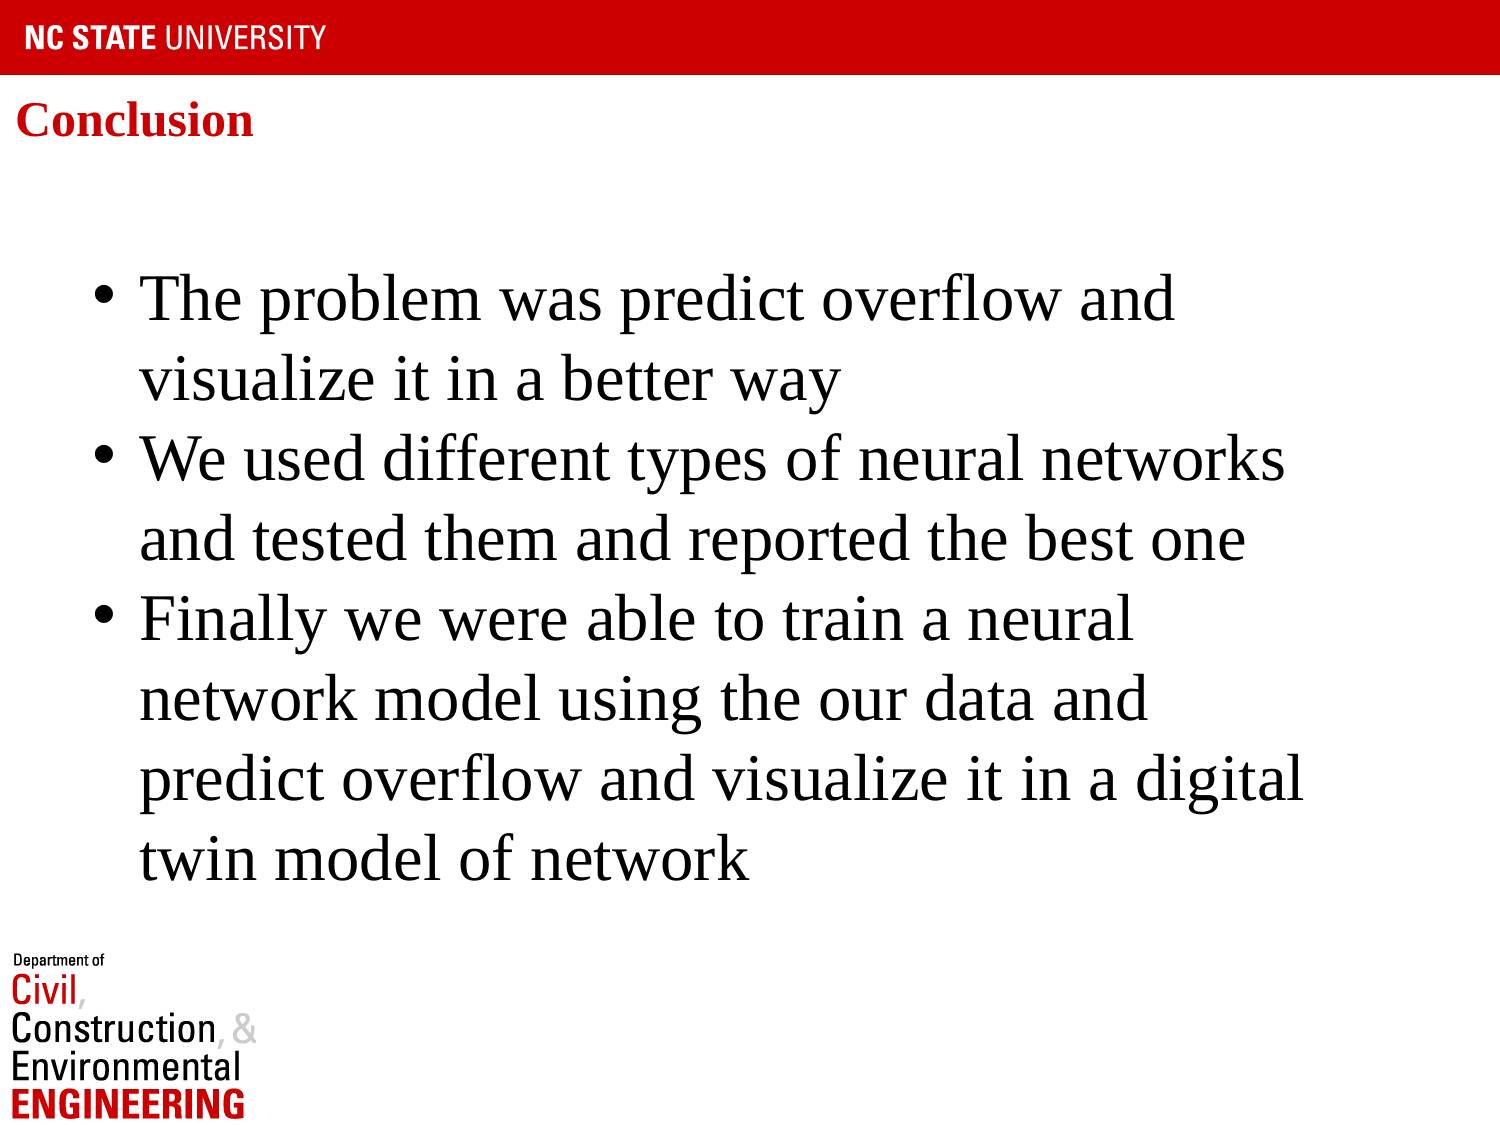

# Conclusion
The problem was predict overflow and visualize it in a better way
We used different types of neural networks and tested them and reported the best one
Finally we were able to train a neural network model using the our data and predict overflow and visualize it in a digital twin model of network